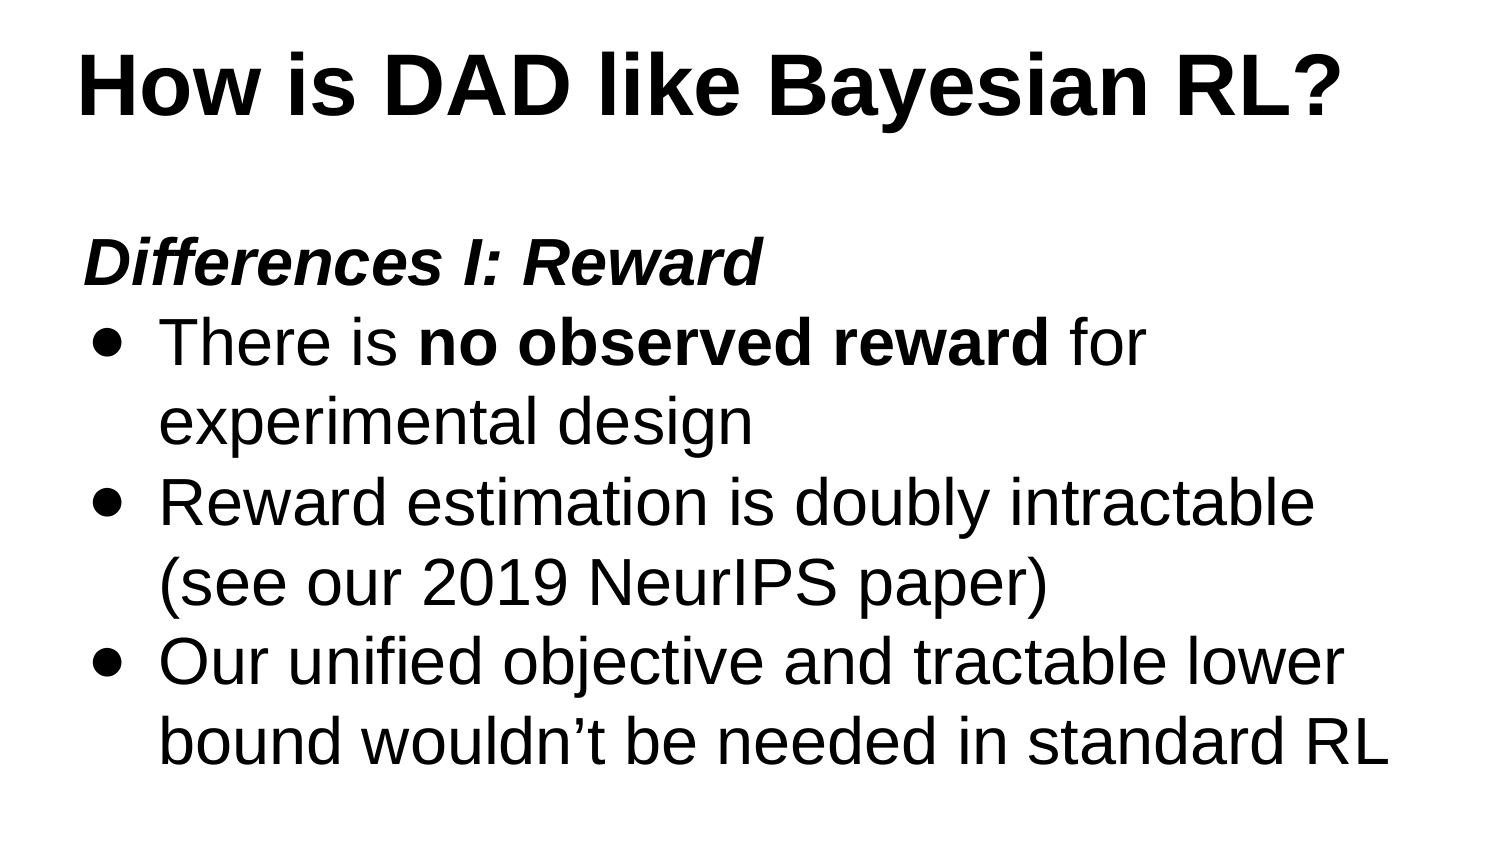

How is DAD like Bayesian RL?
Differences I: Reward
There is no observed reward for experimental design
Reward estimation is doubly intractable (see our 2019 NeurIPS paper)
Our unified objective and tractable lower bound wouldn’t be needed in standard RL